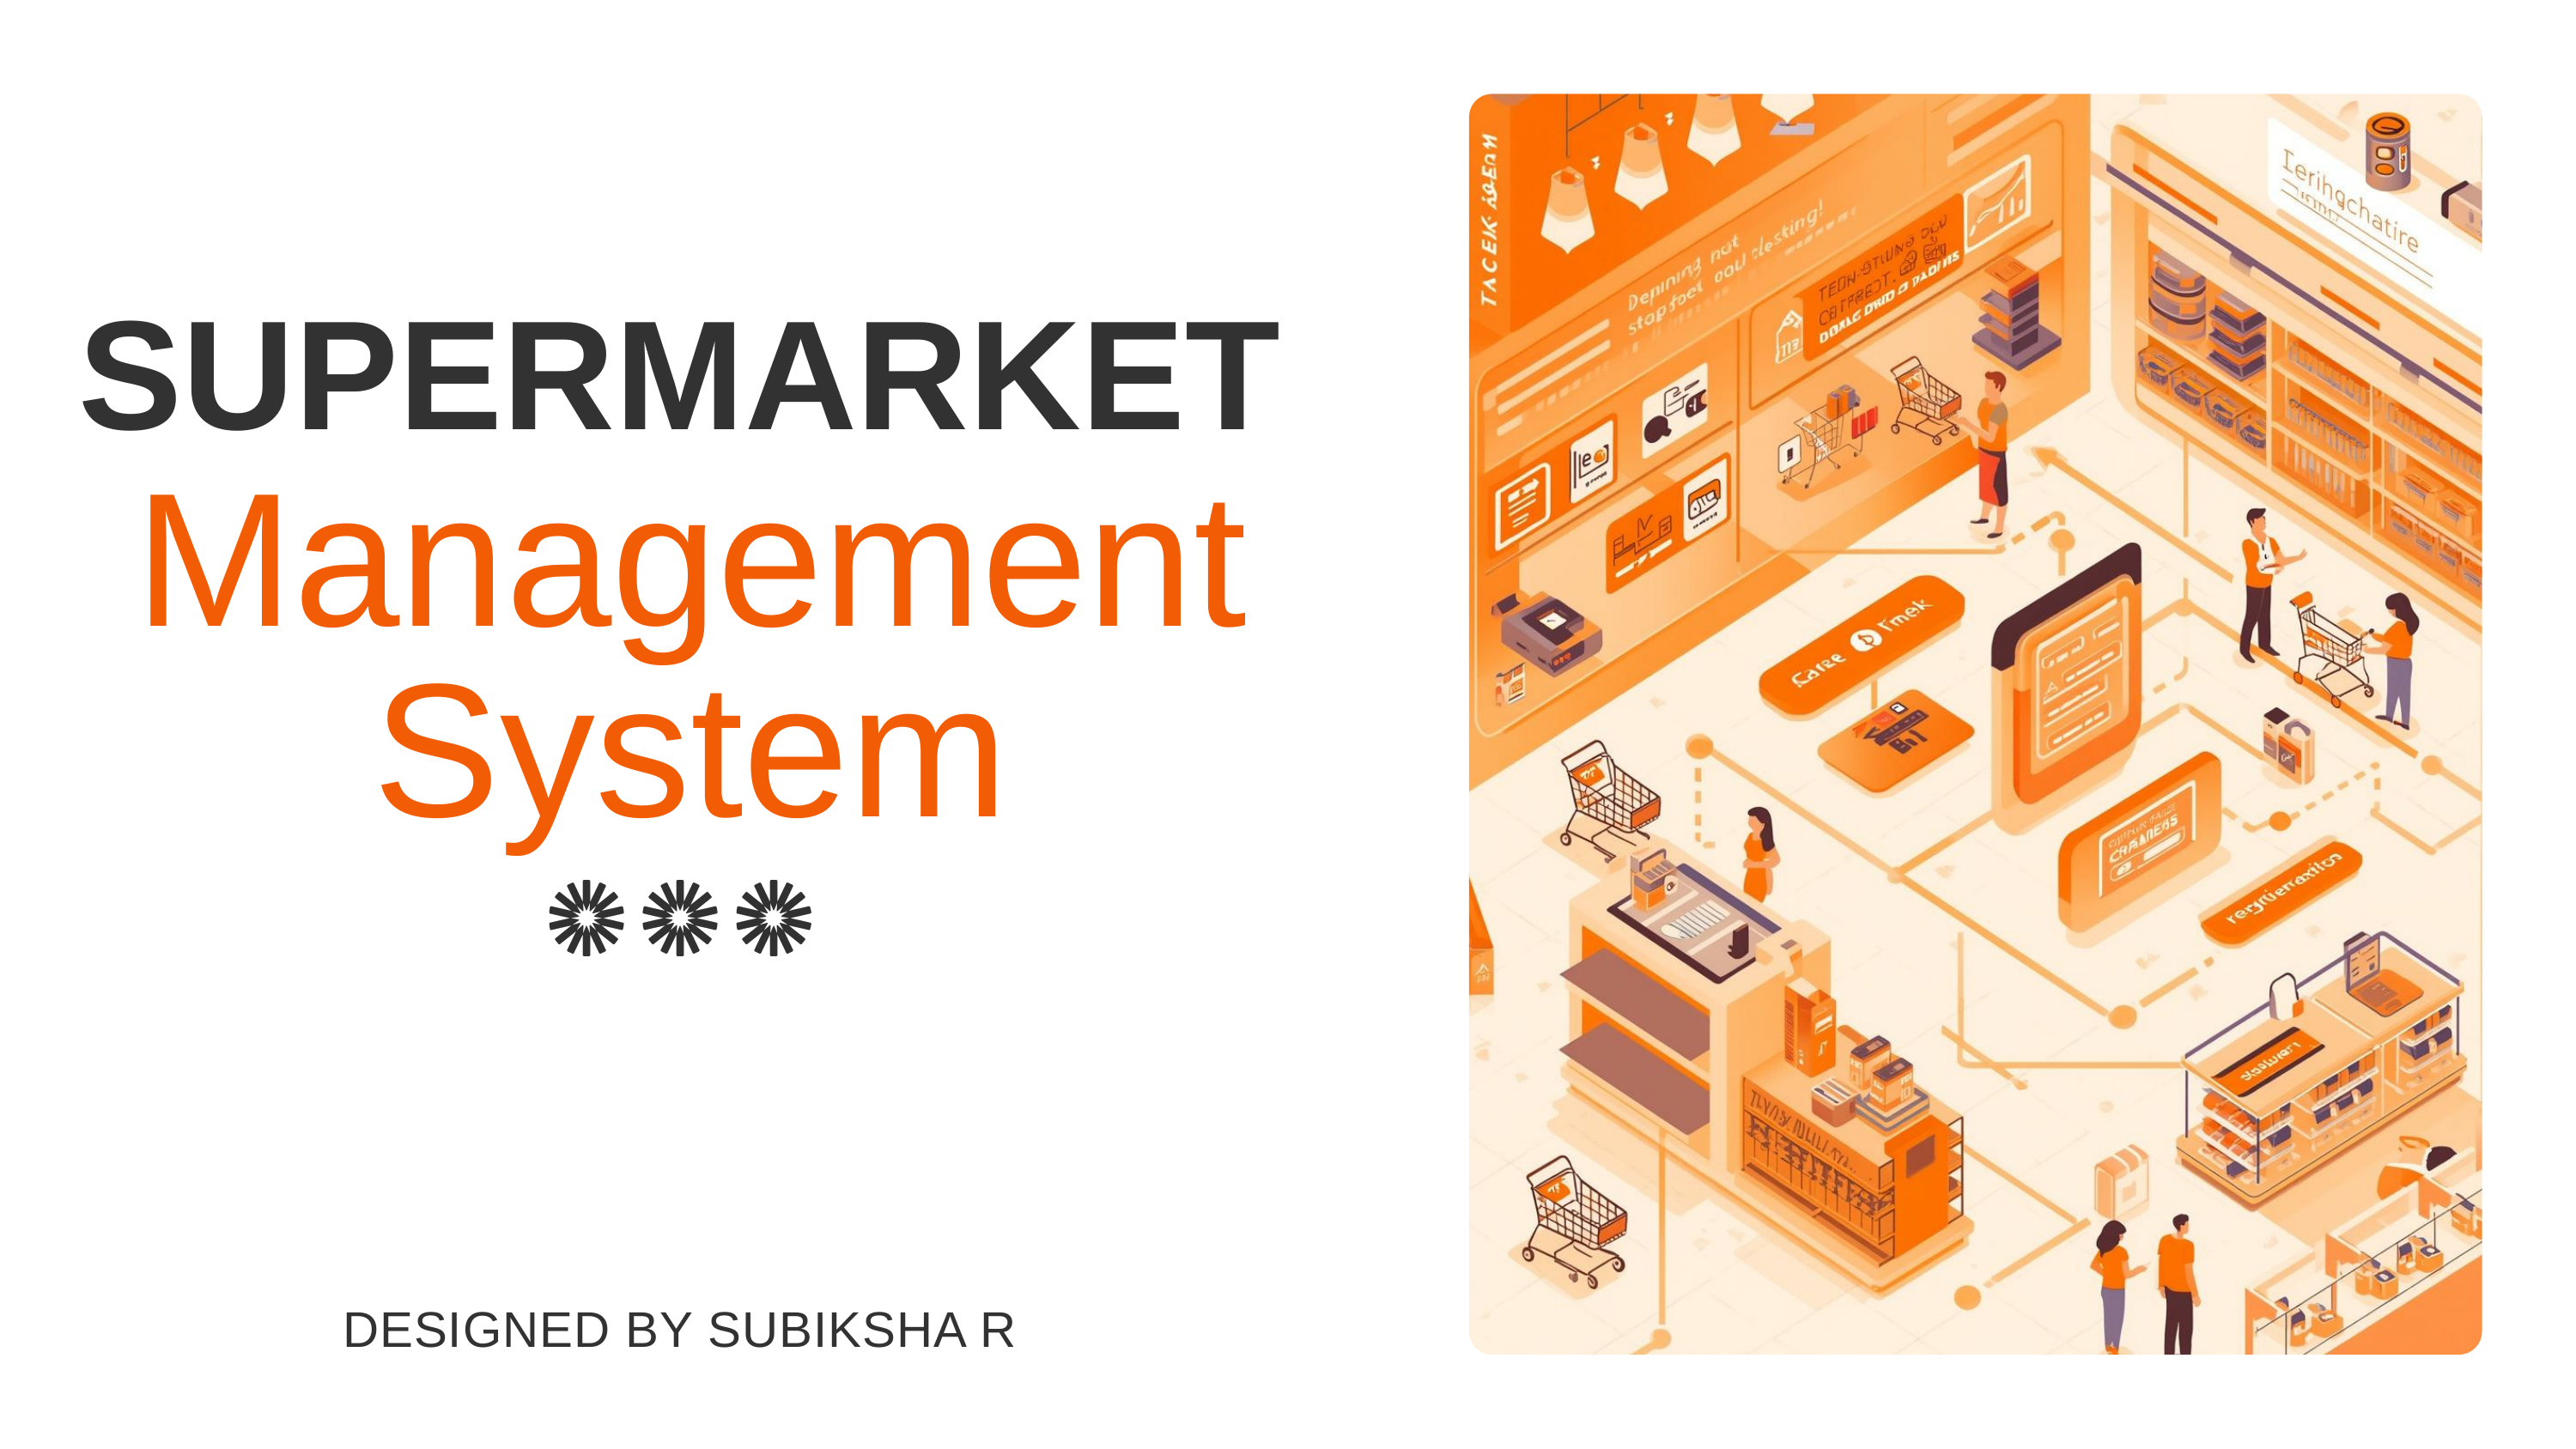

SUPERMARKET
Management System

DESIGNED BY SUBIKSHA R